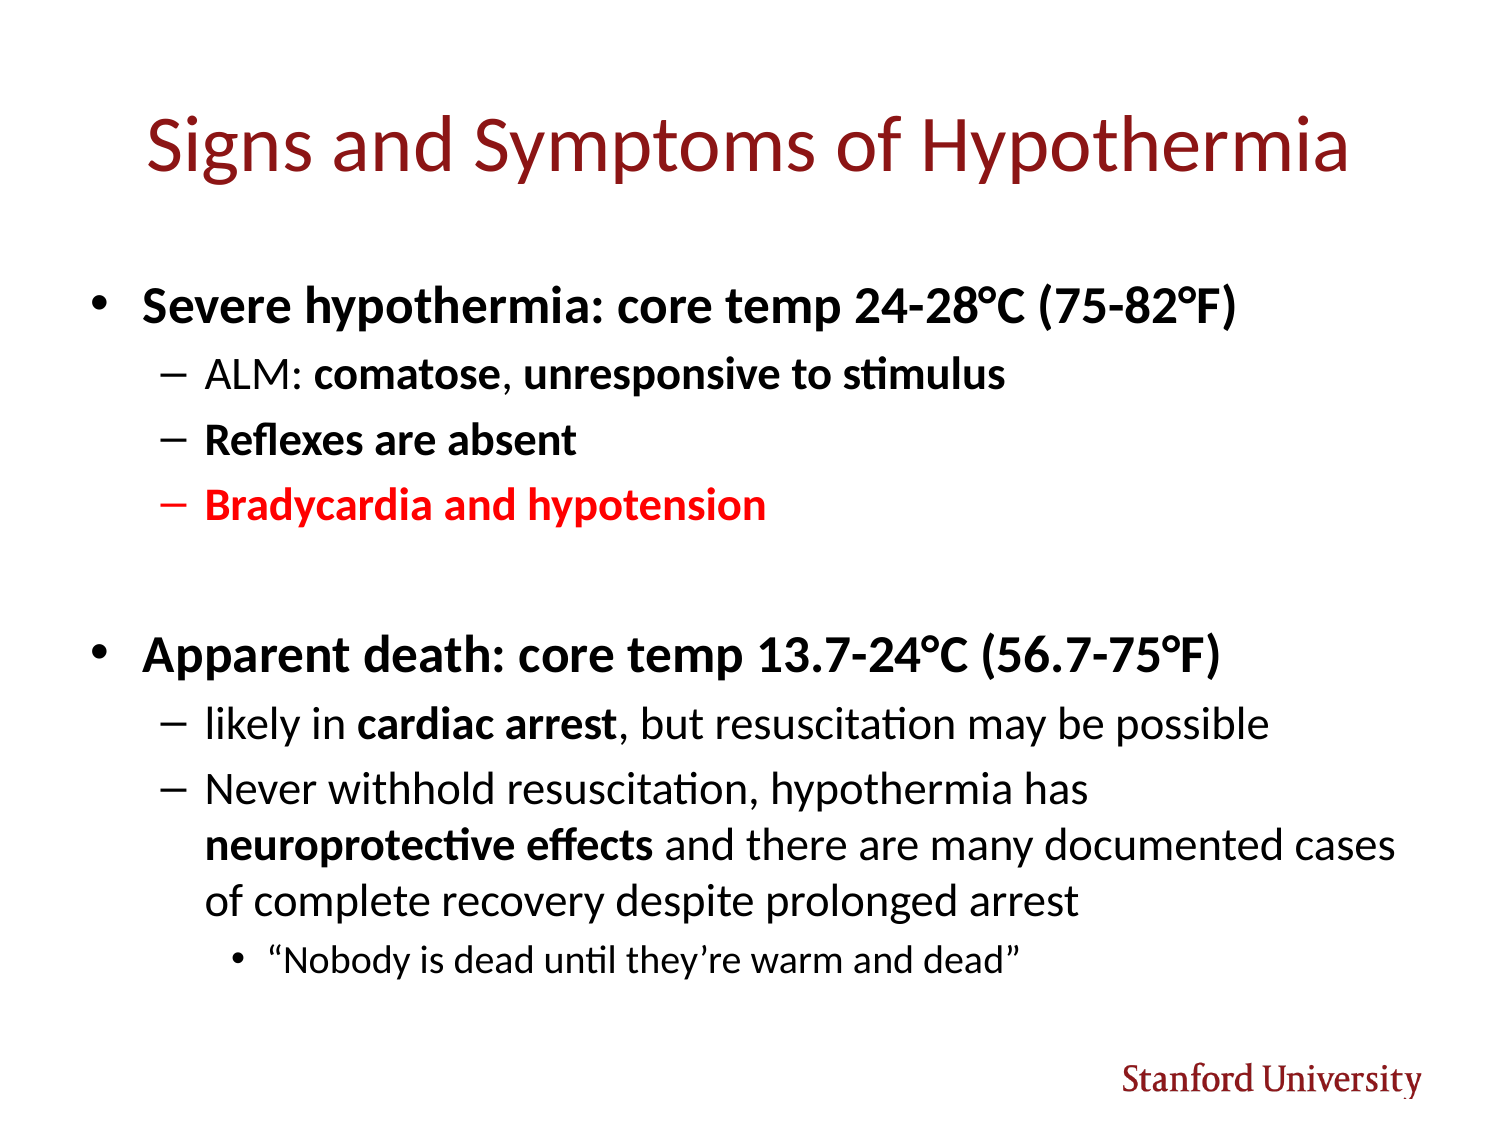

# Signs and Symptoms of Hypothermia
Severe hypothermia: core temp 24-28°C (75-82°F)
ALM: comatose, unresponsive to stimulus
Reflexes are absent
Bradycardia and hypotension

Apparent death: core temp 13.7-24°C (56.7-75°F)
likely in cardiac arrest, but resuscitation may be possible
Never withhold resuscitation, hypothermia has neuroprotective effects and there are many documented cases of complete recovery despite prolonged arrest
“Nobody is dead until they’re warm and dead”